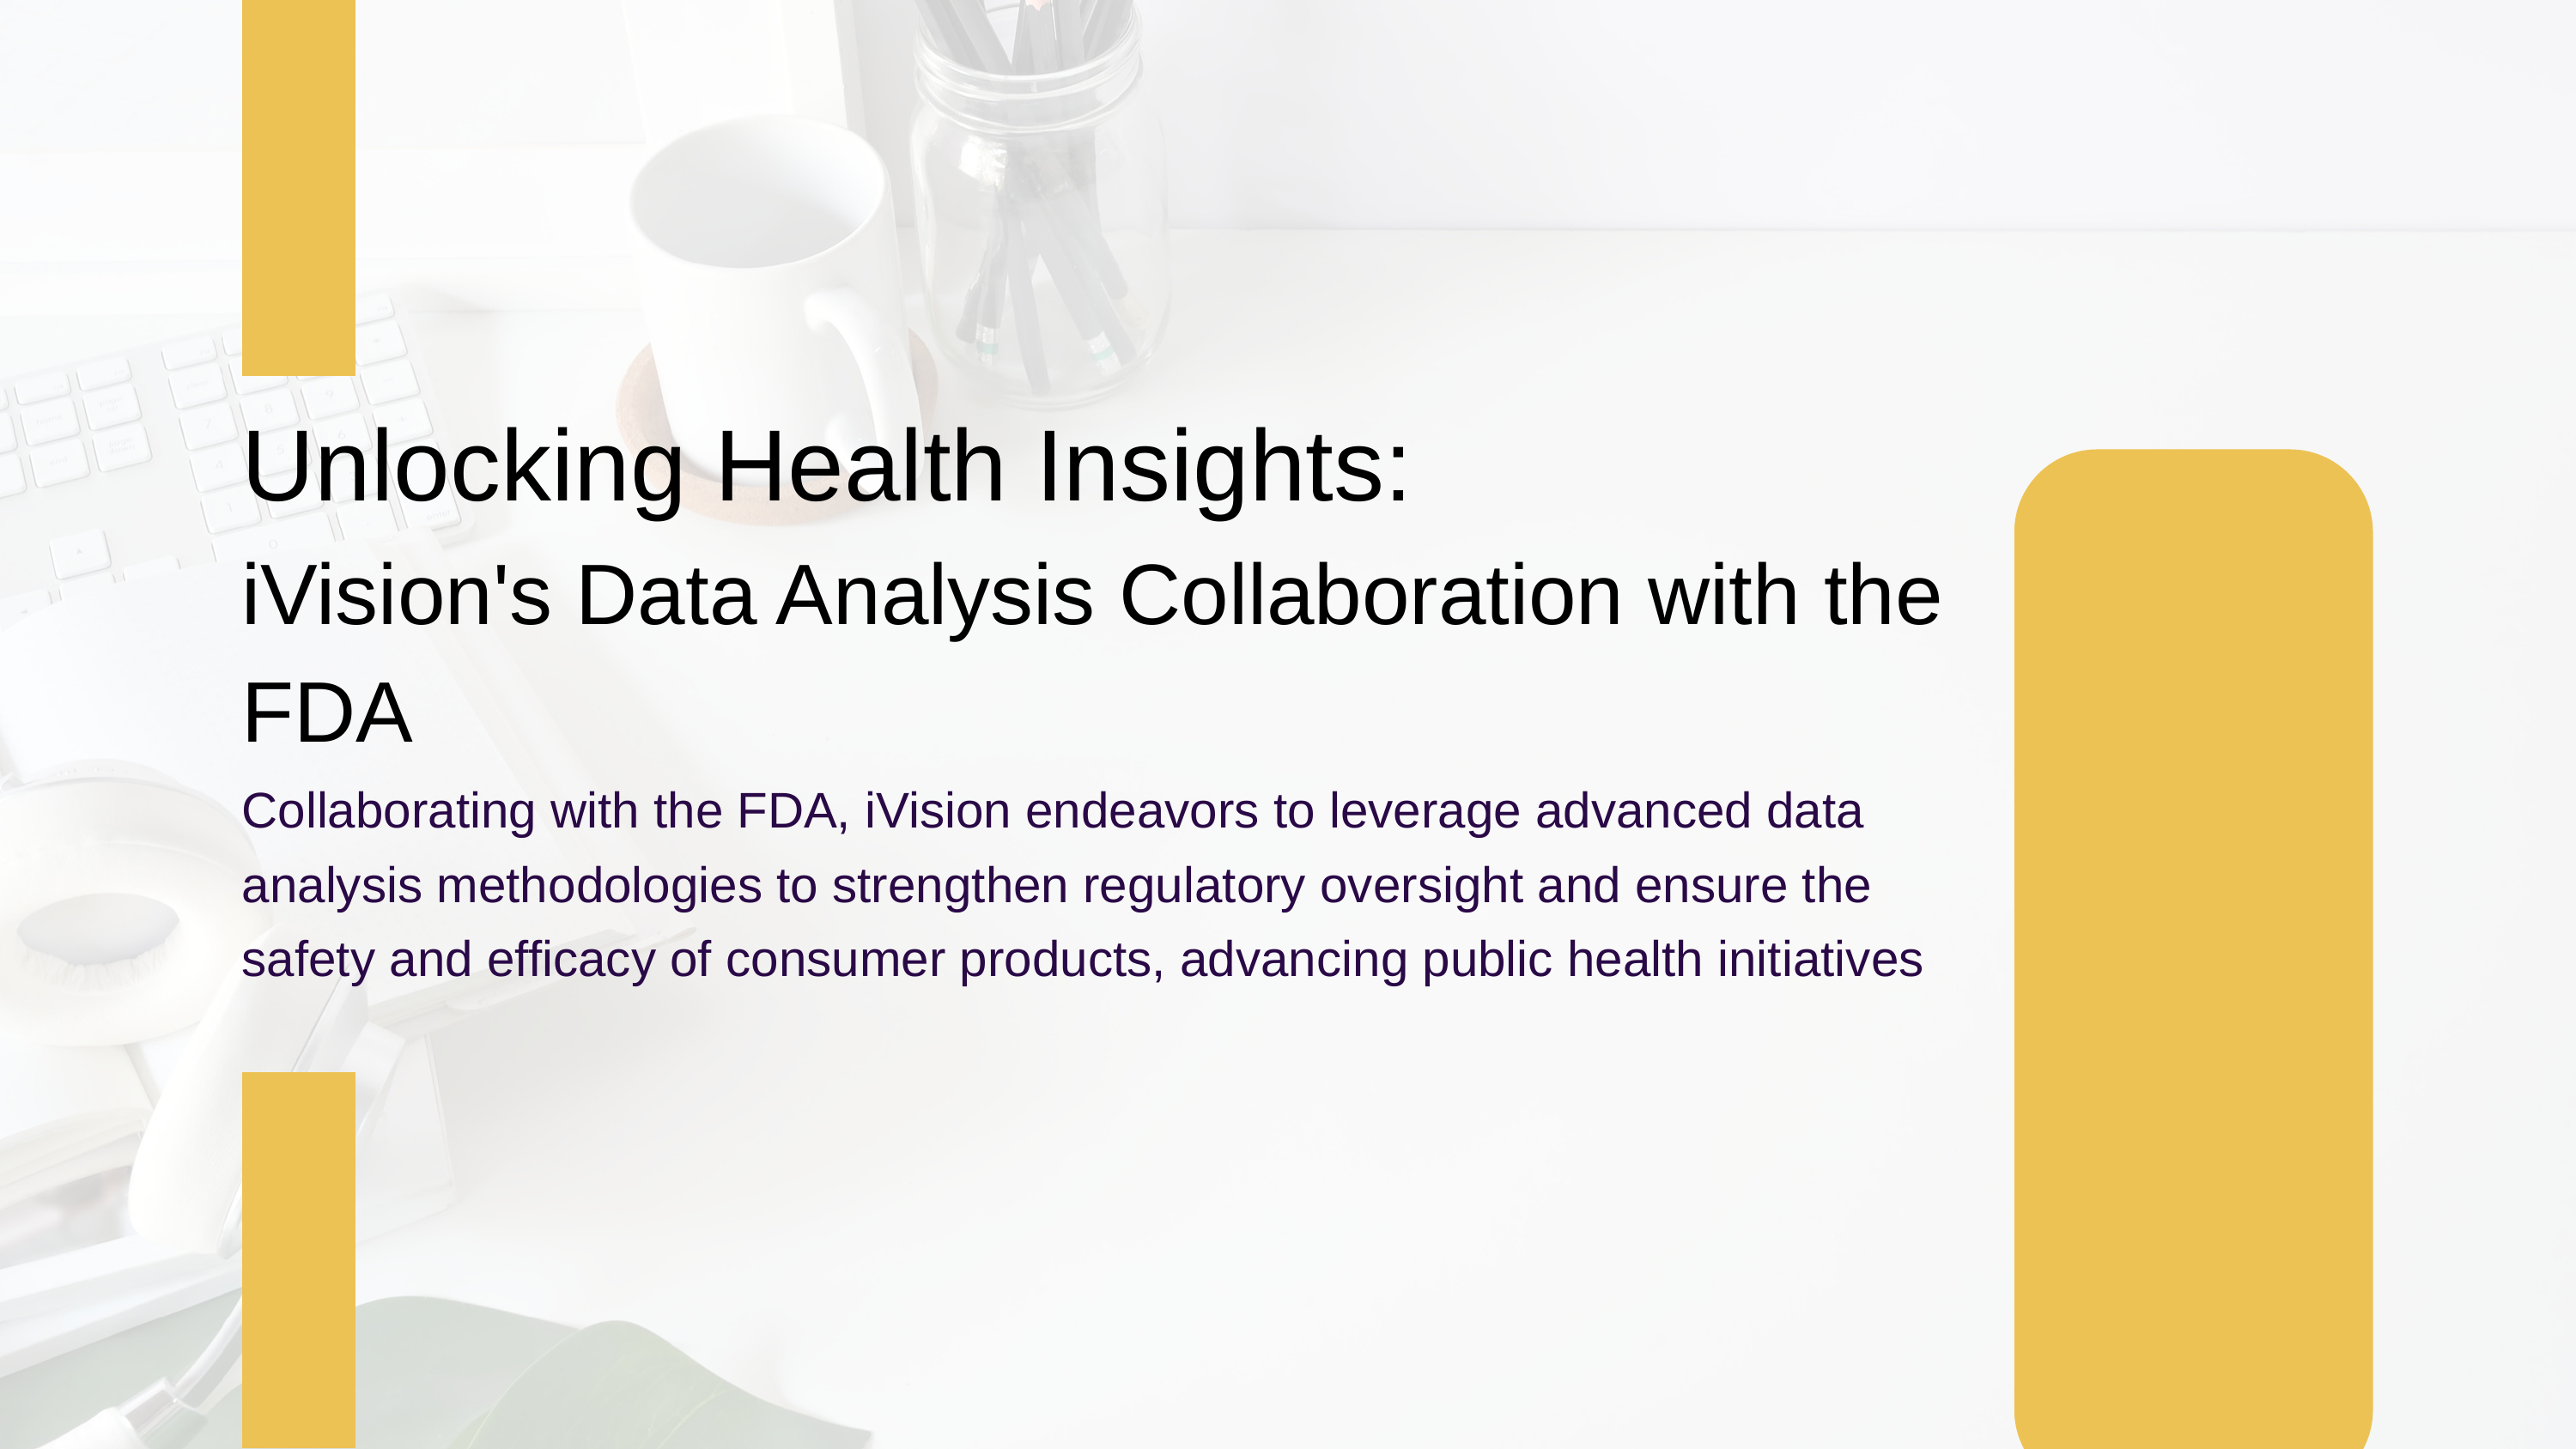

Unlocking Health Insights:

iVision's Data Analysis Collaboration with the FDA
Collaborating with the FDA, iVision endeavors to leverage advanced data analysis methodologies to strengthen regulatory oversight and ensure the safety and efficacy of consumer products, advancing public health initiatives